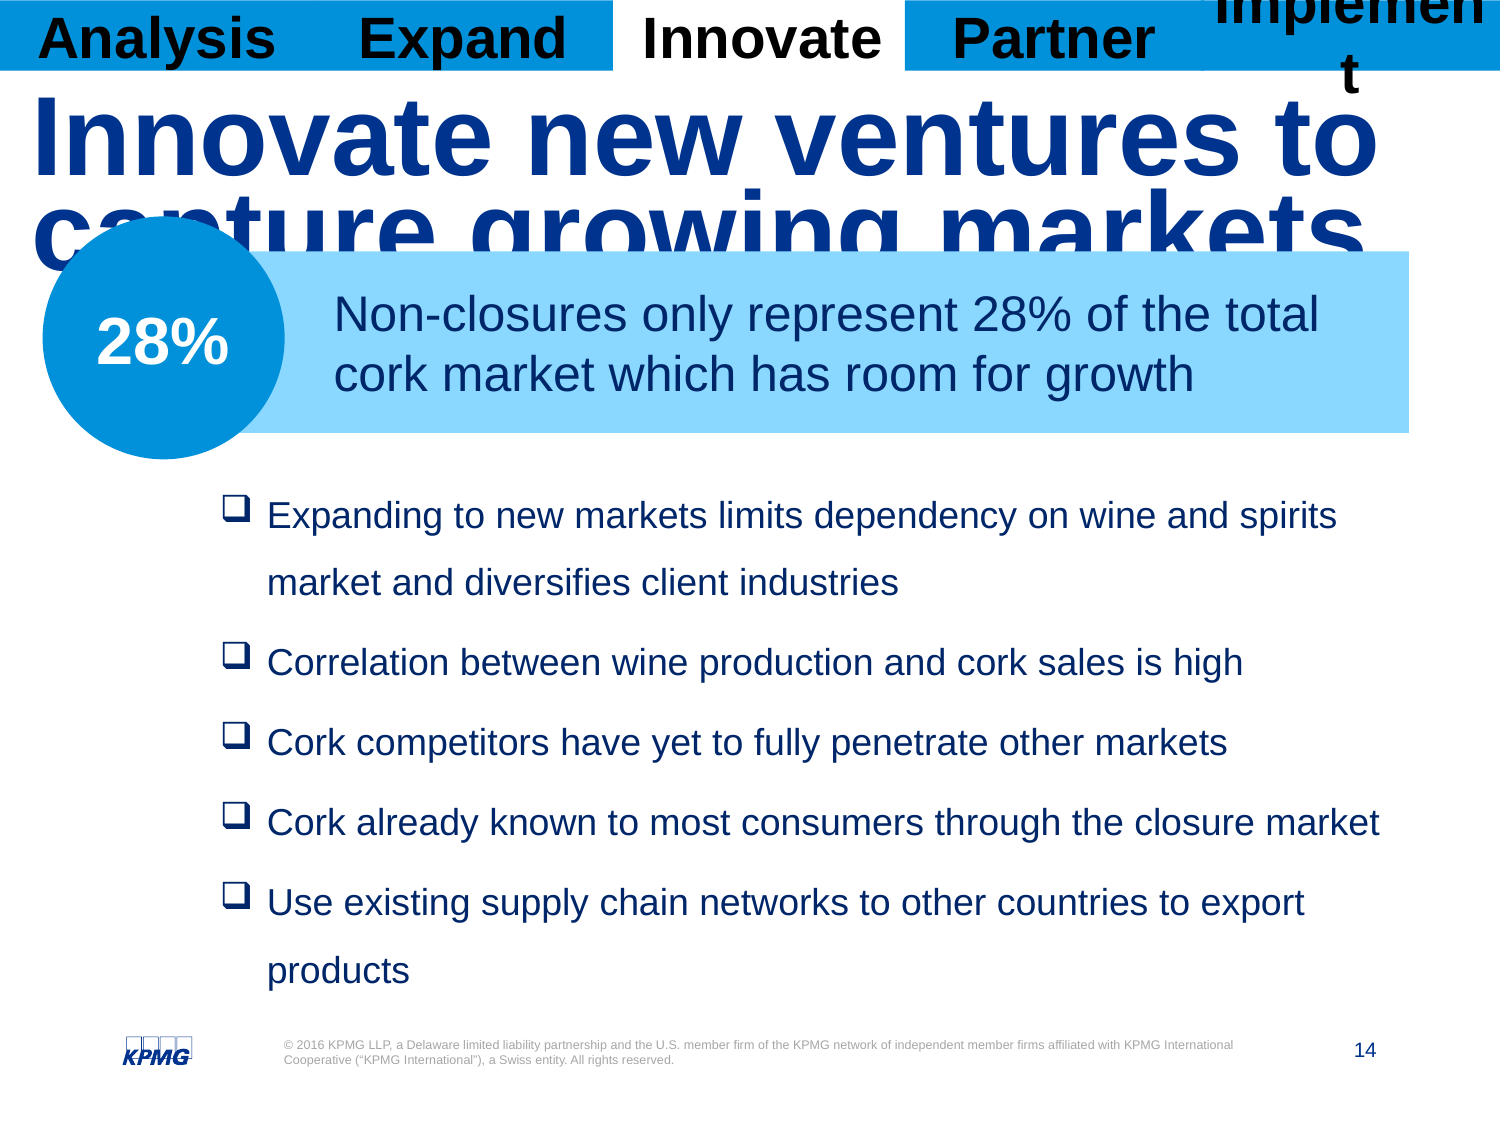

# Innovate new ventures to capture growing markets
28%

Non-closures only represent 28% of the total cork market which has room for growth
Expanding to new markets limits dependency on wine and spirits market and diversifies client industries
Correlation between wine production and cork sales is high
Cork competitors have yet to fully penetrate other markets
Cork already known to most consumers through the closure market
Use existing supply chain networks to other countries to export products